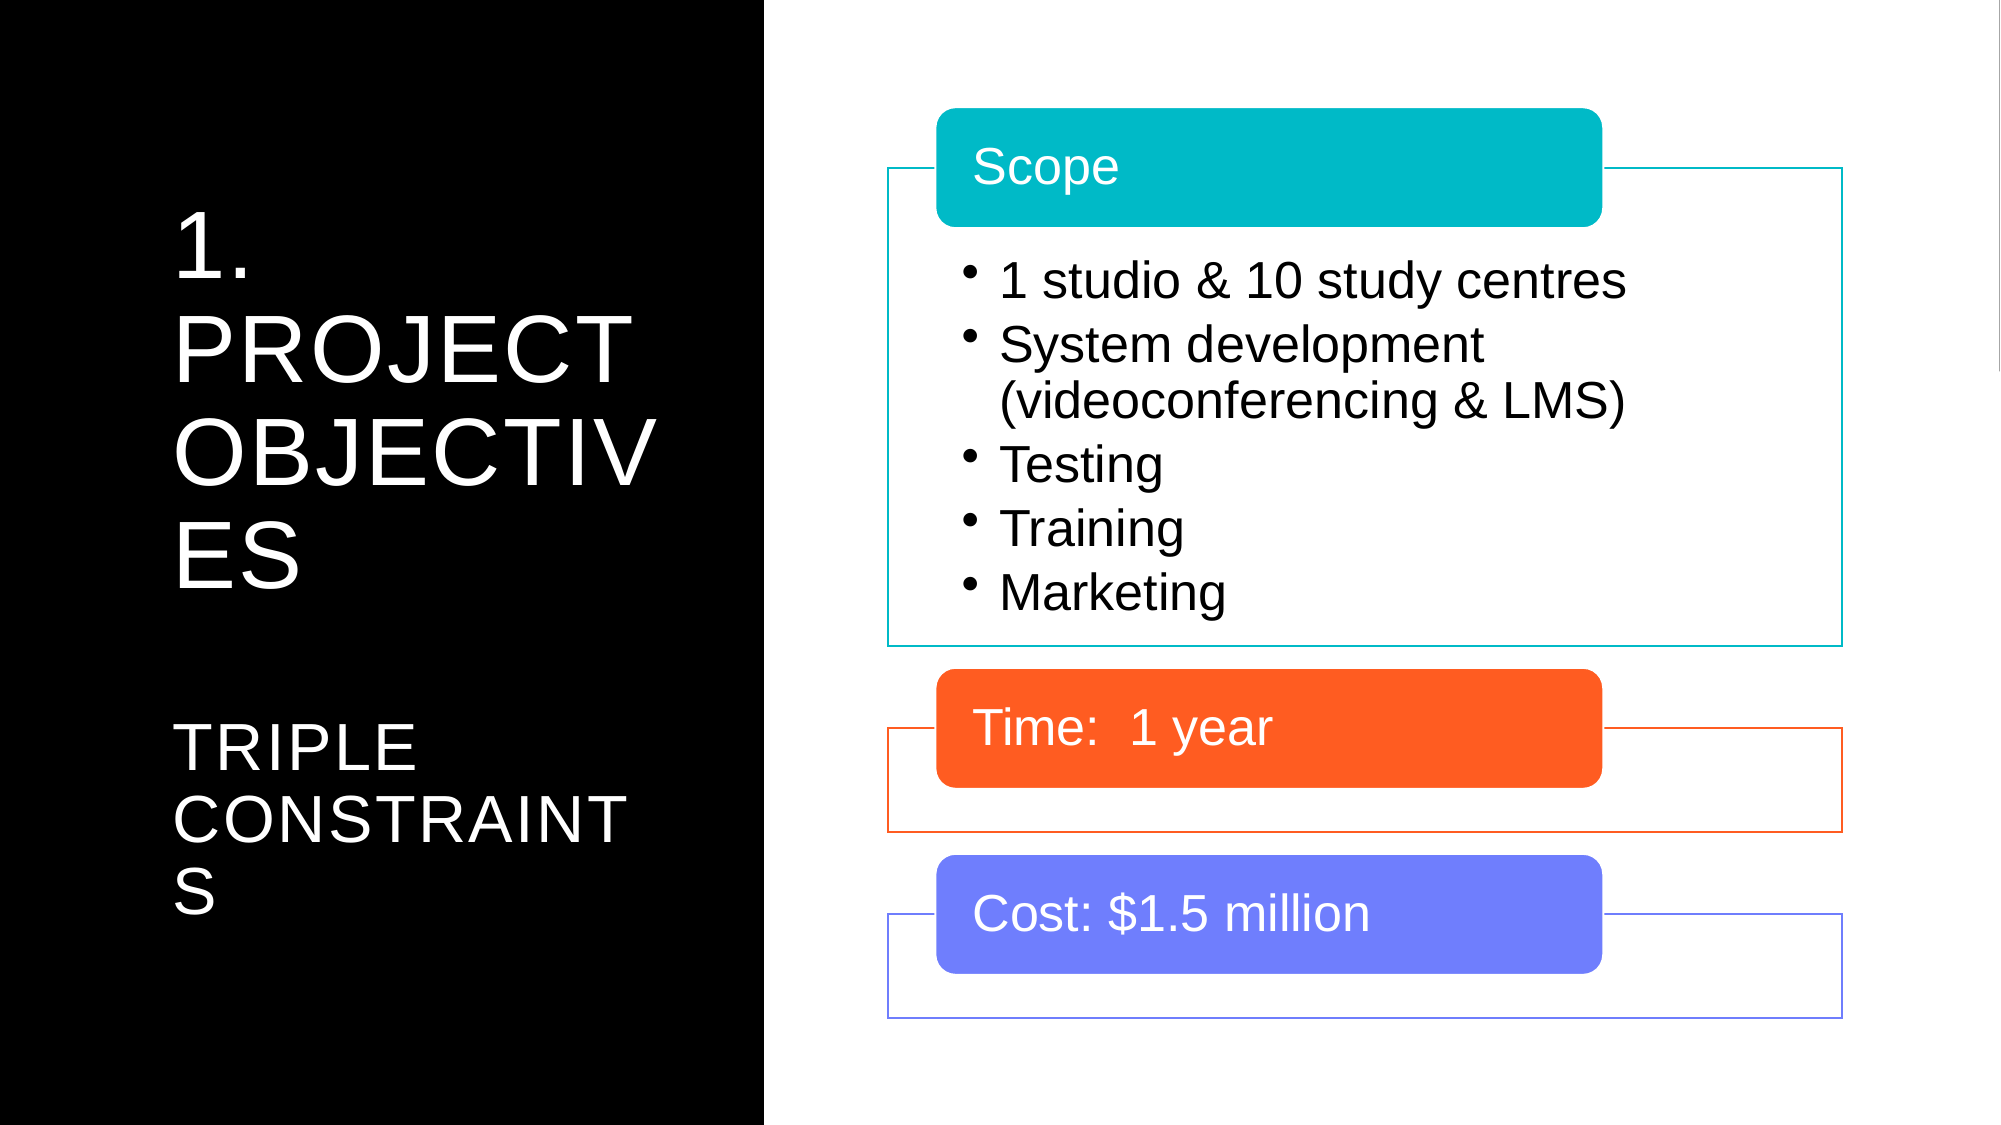

# 1. Project Objectives triple constraints
1 studio & 10 study centres
System development (videoconferencing & LMS)
Testing
Training
Marketing
Scope
Time:  1 year
Cost: $1.5 million